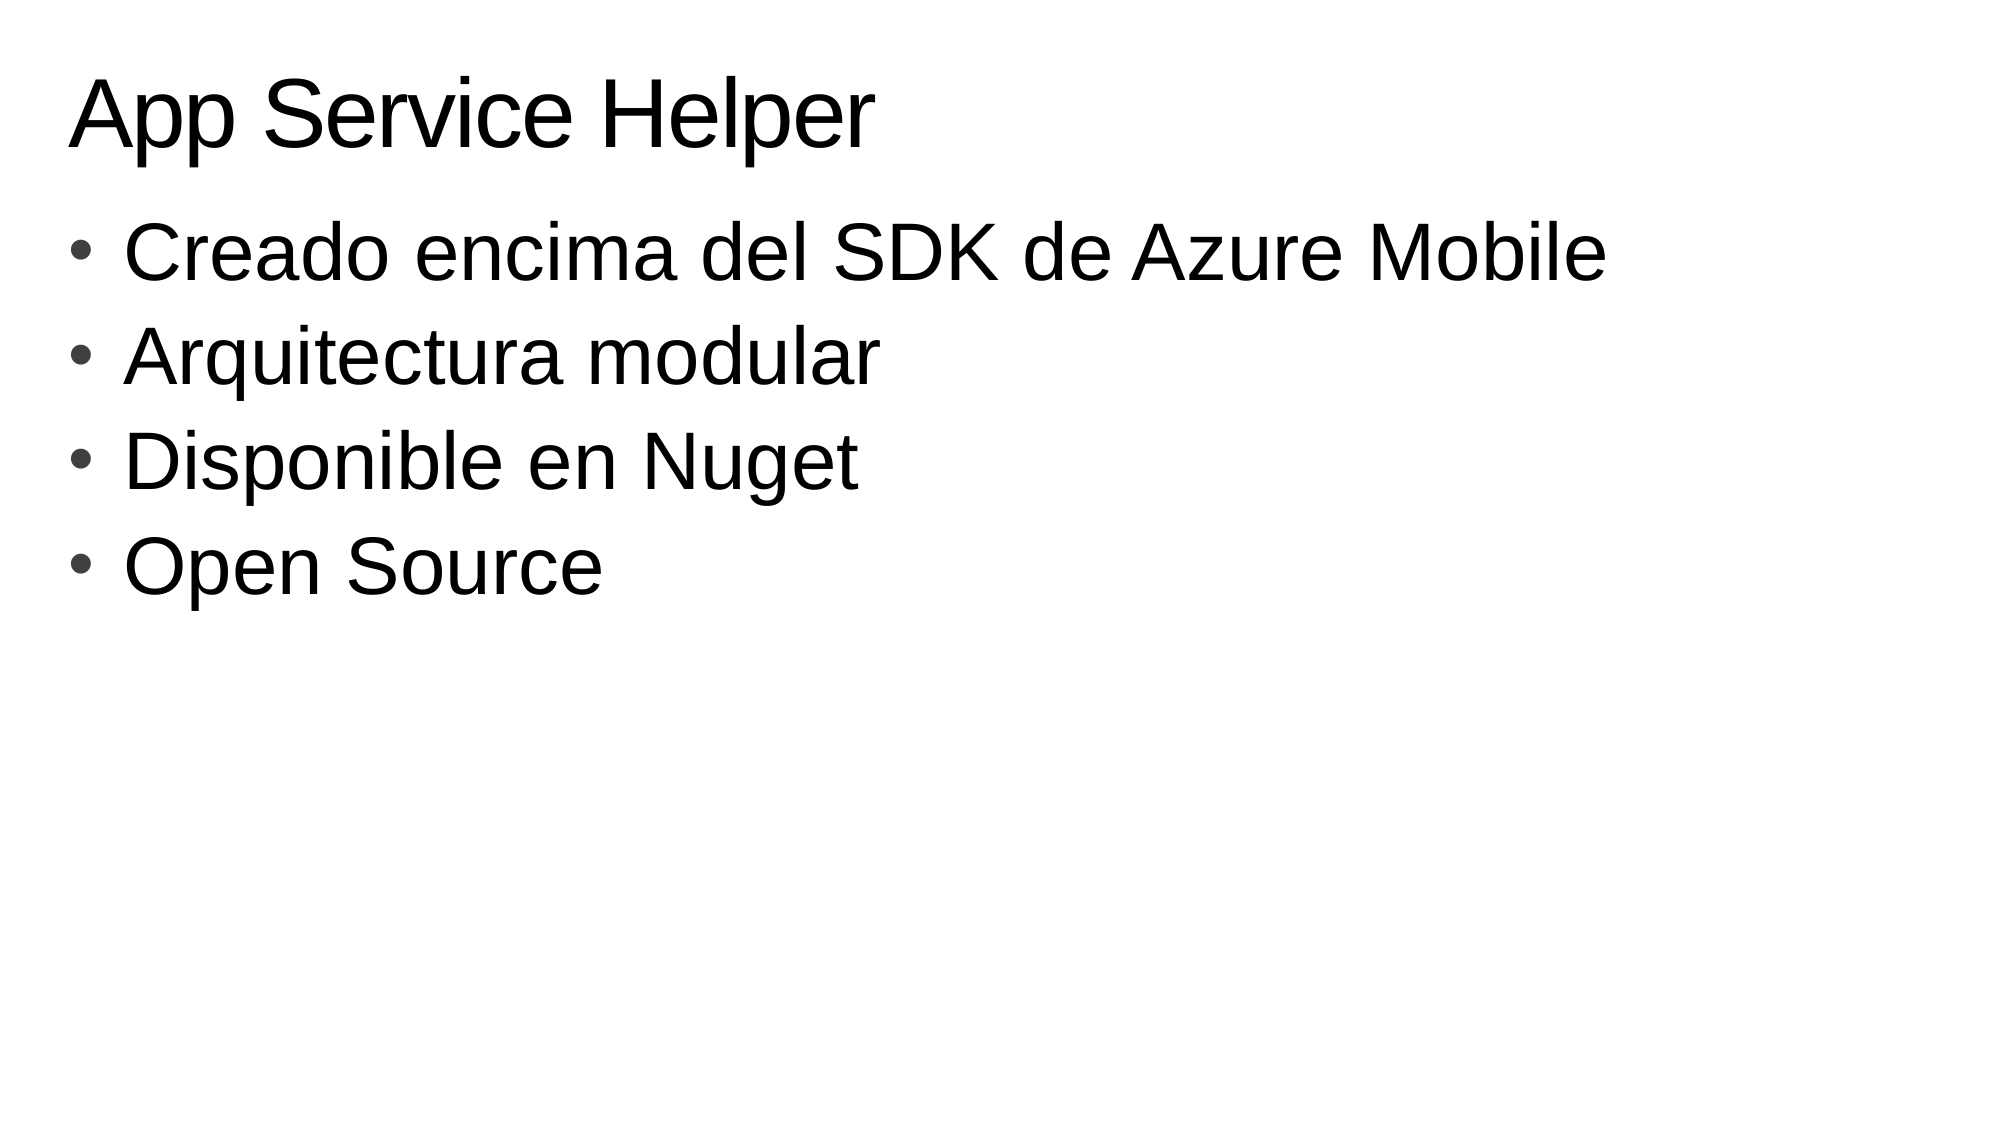

# App Service Helper
Creado encima del SDK de Azure Mobile
Arquitectura modular
Disponible en Nuget
Open Source